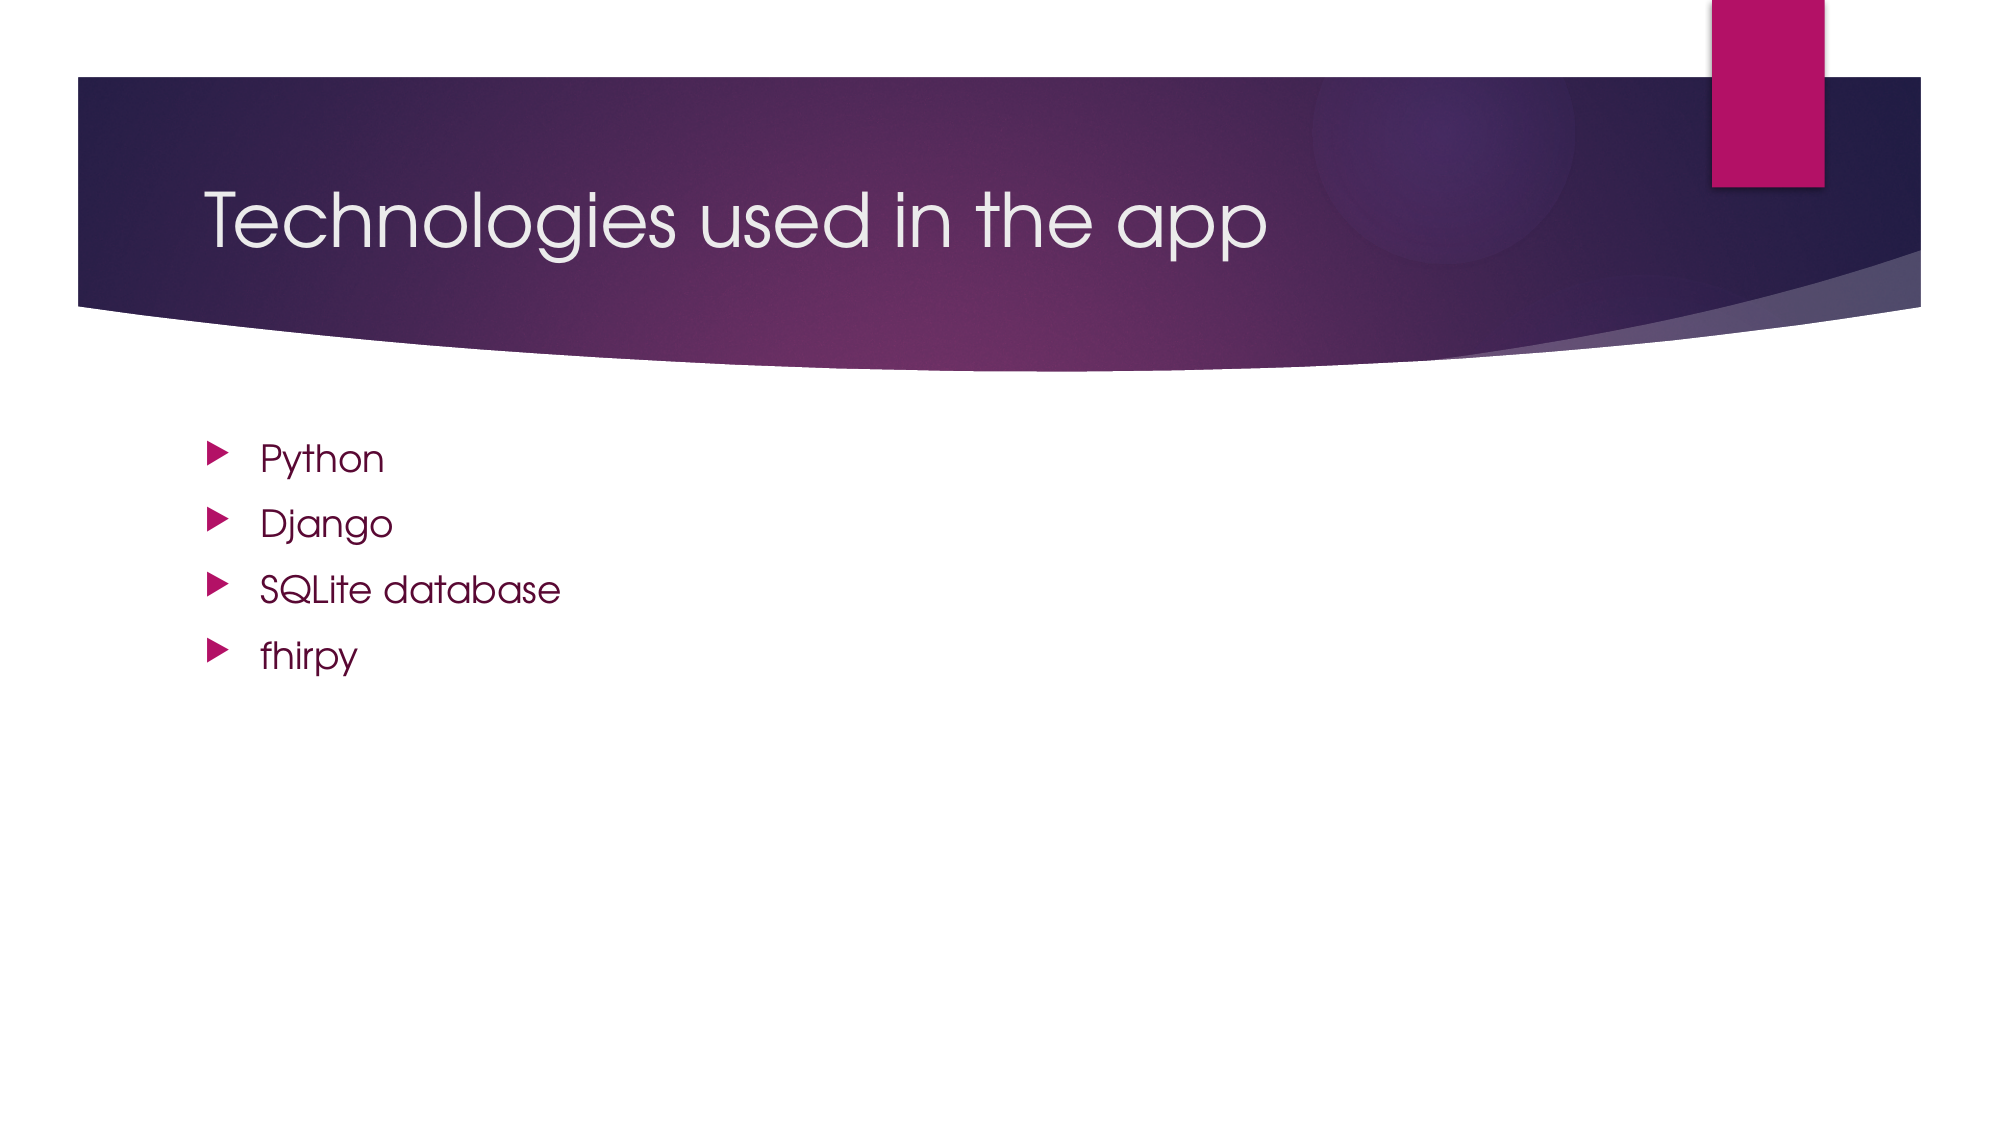

# Technologies used in the app
Python
Django
SQLite database
fhirpy